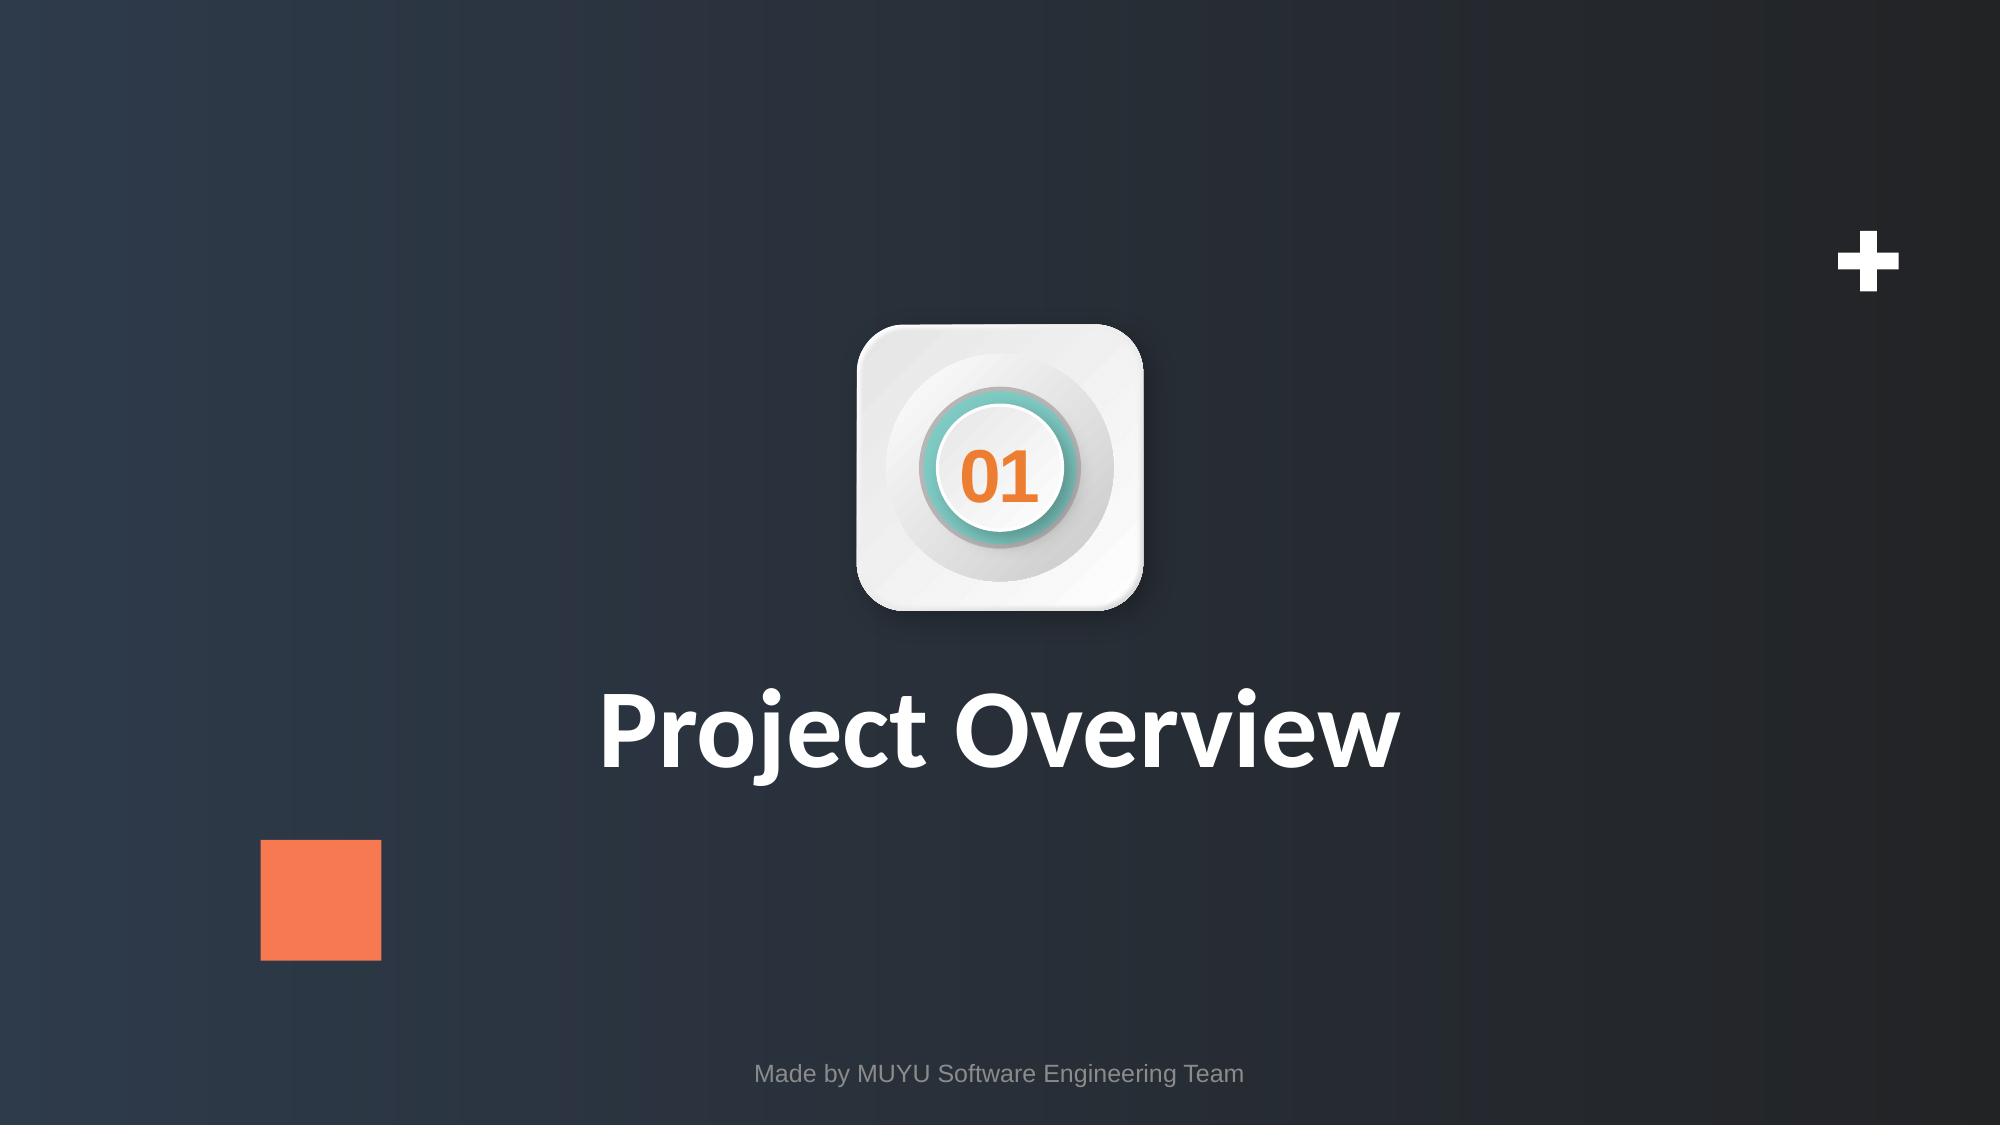

01
Project Overview

Made by MUYU Software Engineering Team